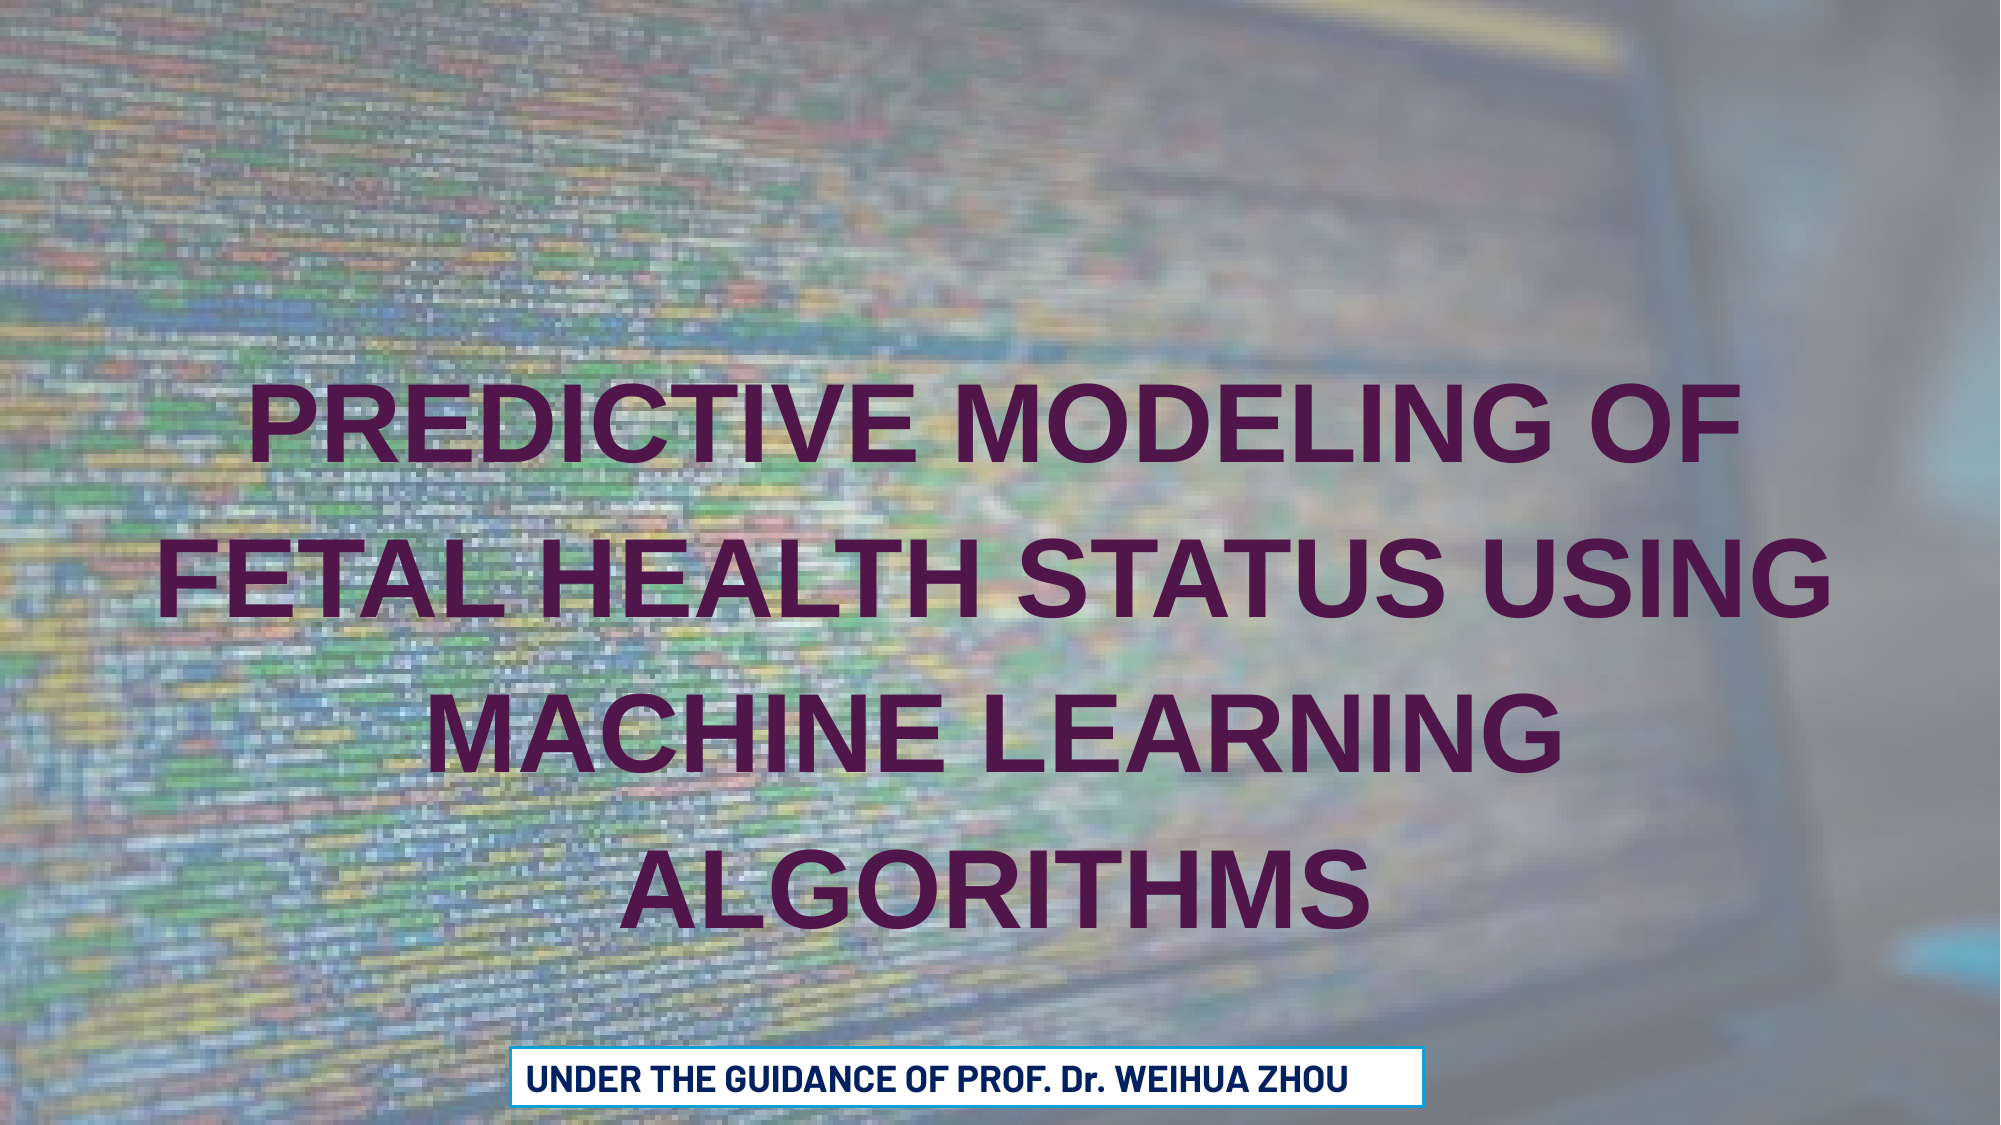

PREDICTIVE MODELING OF FETAL HEALTH STATUS USING MACHINE LEARNING ALGORITHMS
UNDER THE GUIDANCE OF PROF. Dr. WEIHUA ZHOU